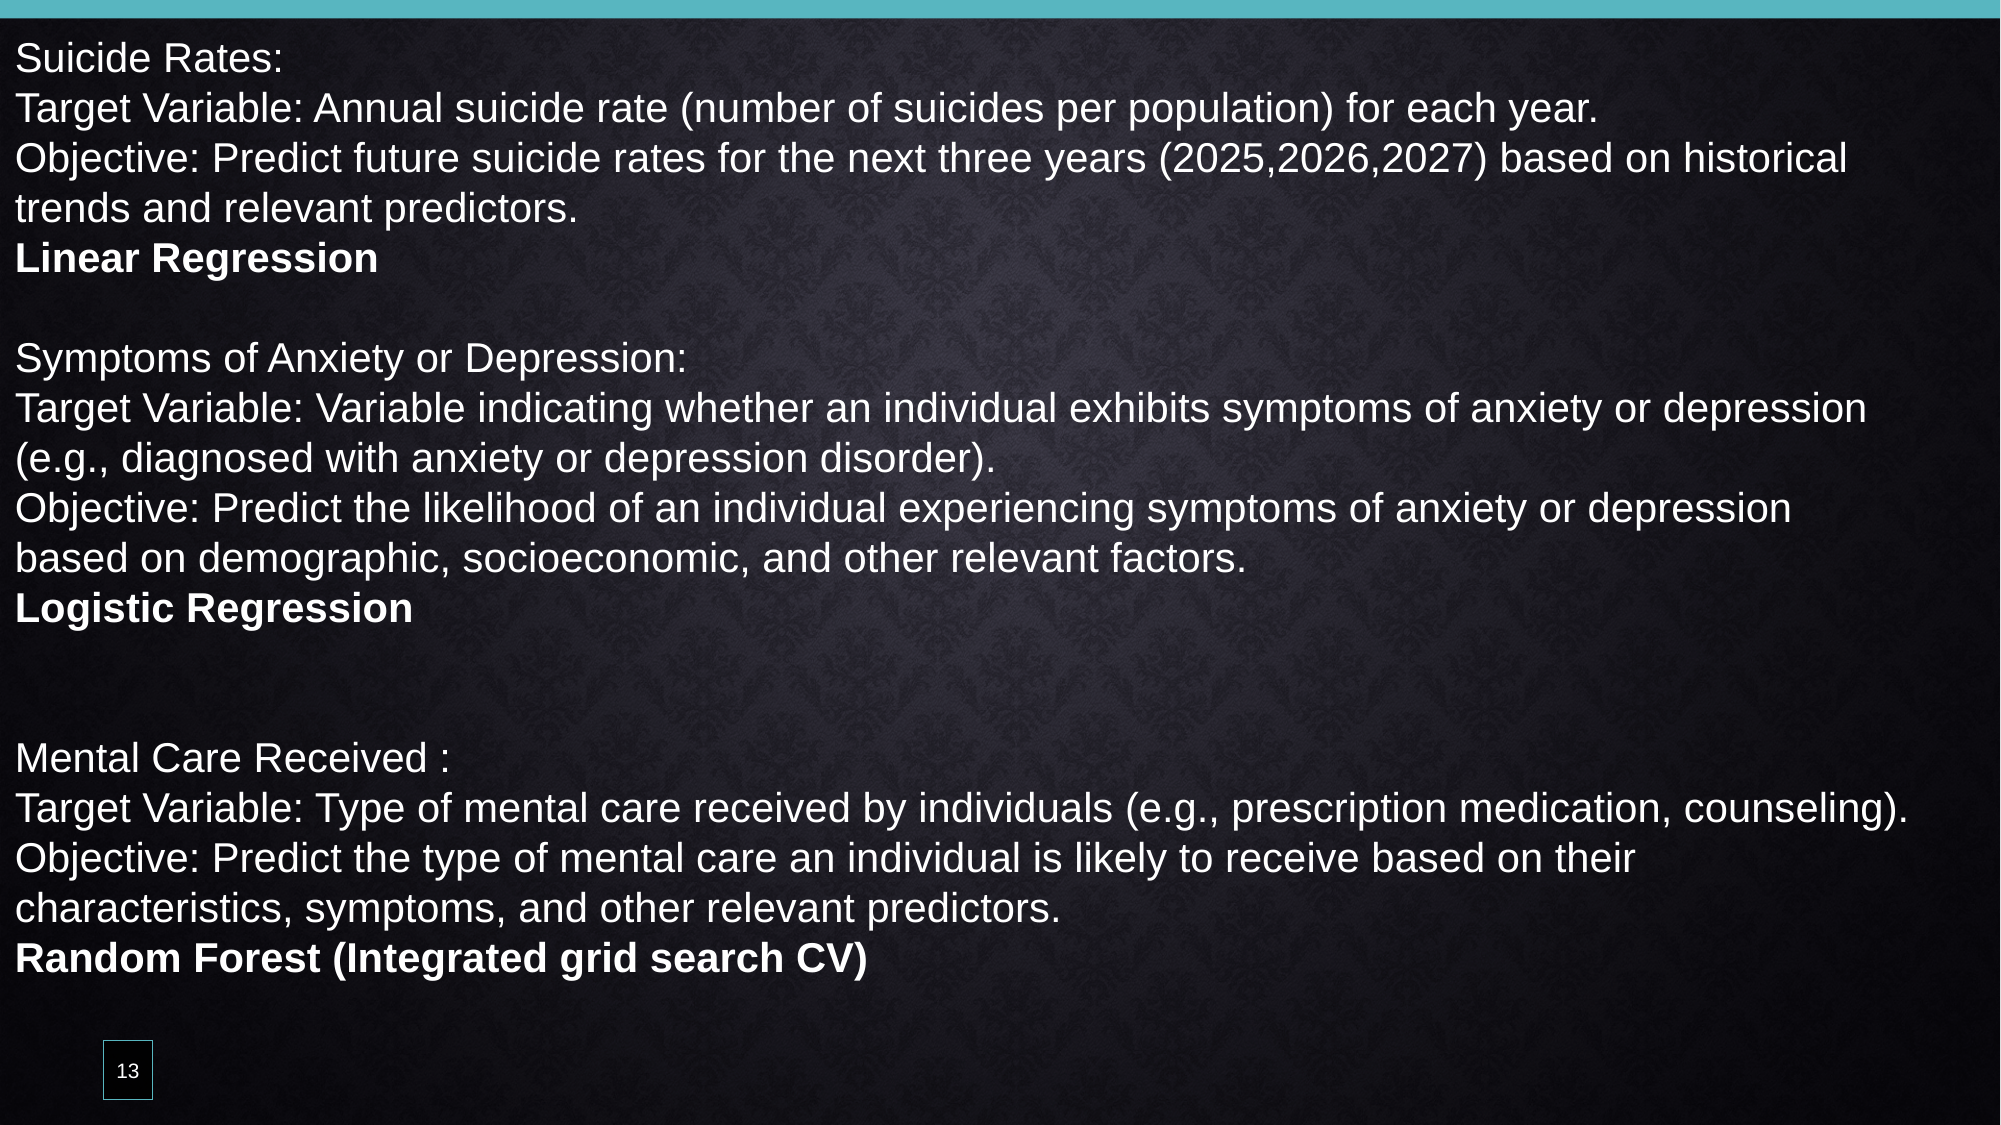

Suicide Rates:
Target Variable: Annual suicide rate (number of suicides per population) for each year.
Objective: Predict future suicide rates for the next three years (2025,2026,2027) based on historical trends and relevant predictors.
Linear Regression

Symptoms of Anxiety or Depression:
Target Variable: Variable indicating whether an individual exhibits symptoms of anxiety or depression (e.g., diagnosed with anxiety or depression disorder).
Objective: Predict the likelihood of an individual experiencing symptoms of anxiety or depression based on demographic, socioeconomic, and other relevant factors.
Logistic Regression

Mental Care Received :
Target Variable: Type of mental care received by individuals (e.g., prescription medication, counseling).
Objective: Predict the type of mental care an individual is likely to receive based on their characteristics, symptoms, and other relevant predictors.
Random Forest (Integrated grid search CV)
13